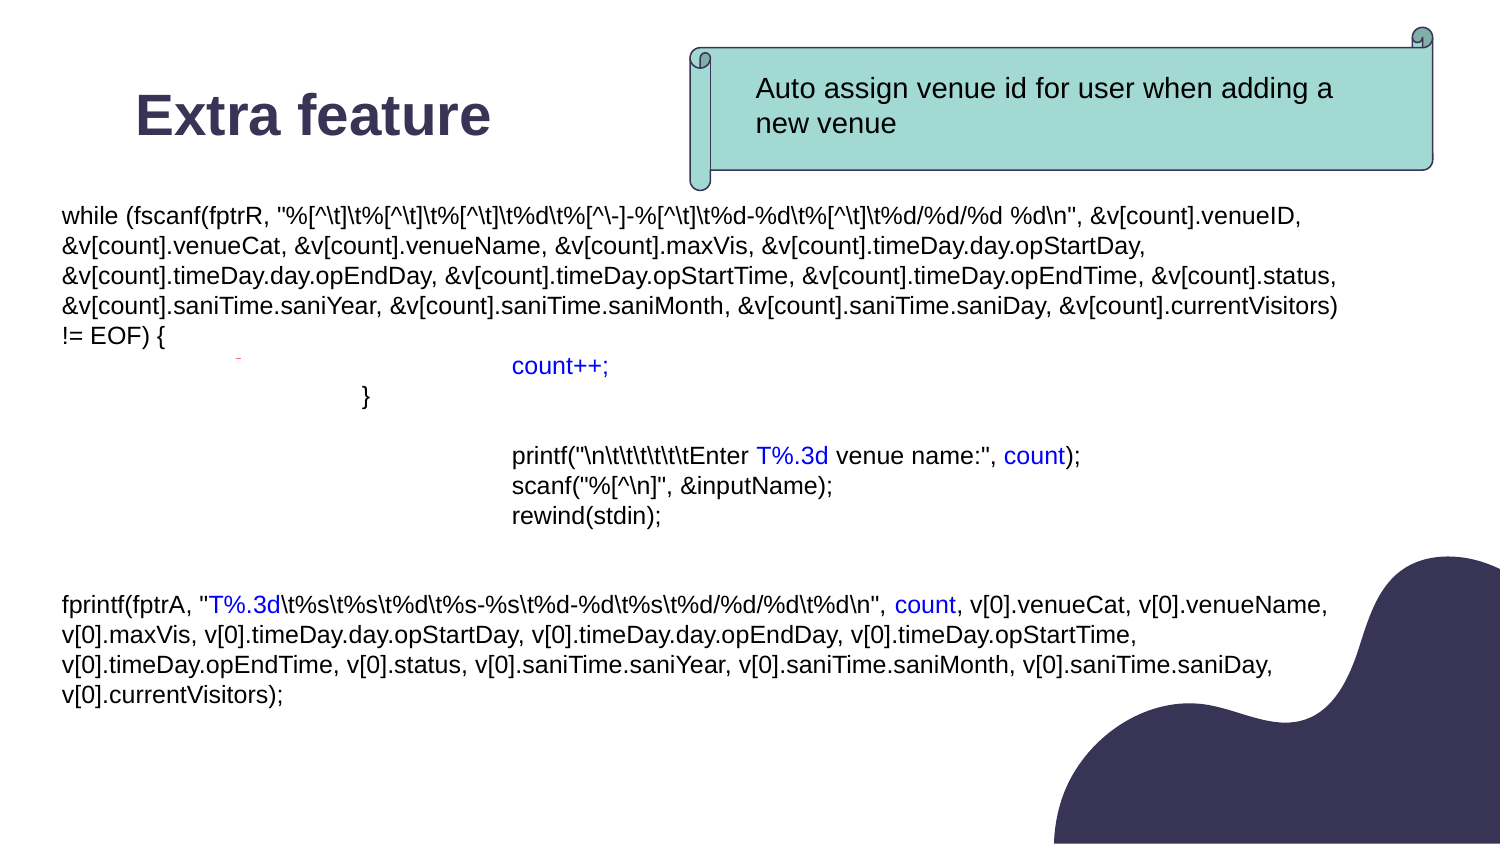

Auto assign venue id for user when adding a new venue
# Extra feature
while (fscanf(fptrR, "%[^\t]\t%[^\t]\t%[^\t]\t%d\t%[^\-]-%[^\t]\t%d-%d\t%[^\t]\t%d/%d/%d %d\n", &v[count].venueID, &v[count].venueCat, &v[count].venueName, &v[count].maxVis, &v[count].timeDay.day.opStartDay, &v[count].timeDay.day.opEndDay, &v[count].timeDay.opStartTime, &v[count].timeDay.opEndTime, &v[count].status, &v[count].saniTime.saniYear, &v[count].saniTime.saniMonth, &v[count].saniTime.saniDay, &v[count].currentVisitors) != EOF) {
			count++;
		}

			printf("\n\t\t\t\t\t\tEnter T%.3d venue name:", count);
			scanf("%[^\n]", &inputName);
			rewind(stdin);

fprintf(fptrA, "T%.3d\t%s\t%s\t%d\t%s-%s\t%d-%d\t%s\t%d/%d/%d\t%d\n", count, v[0].venueCat, v[0].venueName, v[0].maxVis, v[0].timeDay.day.opStartDay, v[0].timeDay.day.opEndDay, v[0].timeDay.opStartTime, v[0].timeDay.opEndTime, v[0].status, v[0].saniTime.saniYear, v[0].saniTime.saniMonth, v[0].saniTime.saniDay, v[0].currentVisitors);